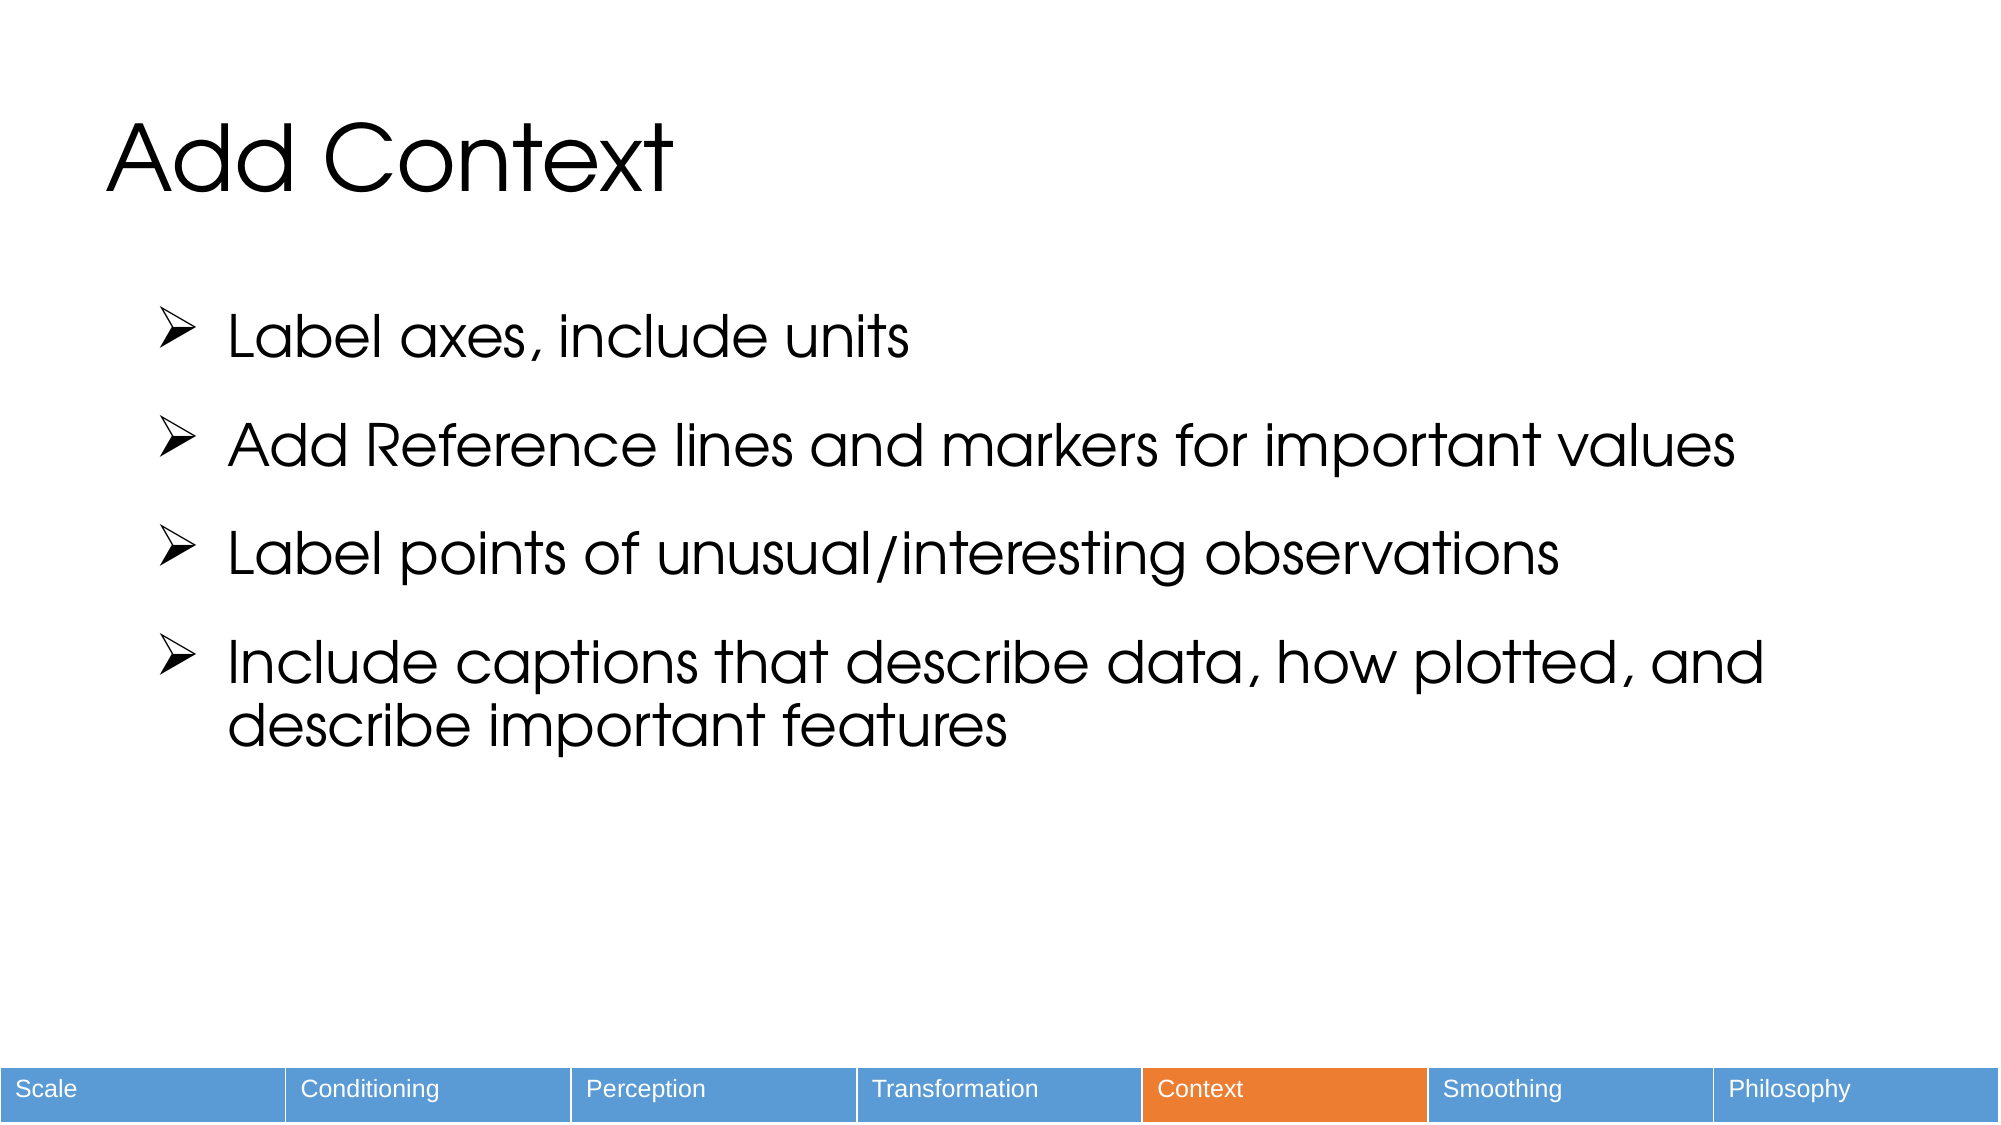

# Add Context
Label axes, include units
Add Reference lines and markers for important values
Label points of unusual/interesting observations
Include captions that describe data, how plotted, and describe important features
| Scale | Conditioning | Perception | Transformation | Context | Smoothing | Philosophy |
| --- | --- | --- | --- | --- | --- | --- |